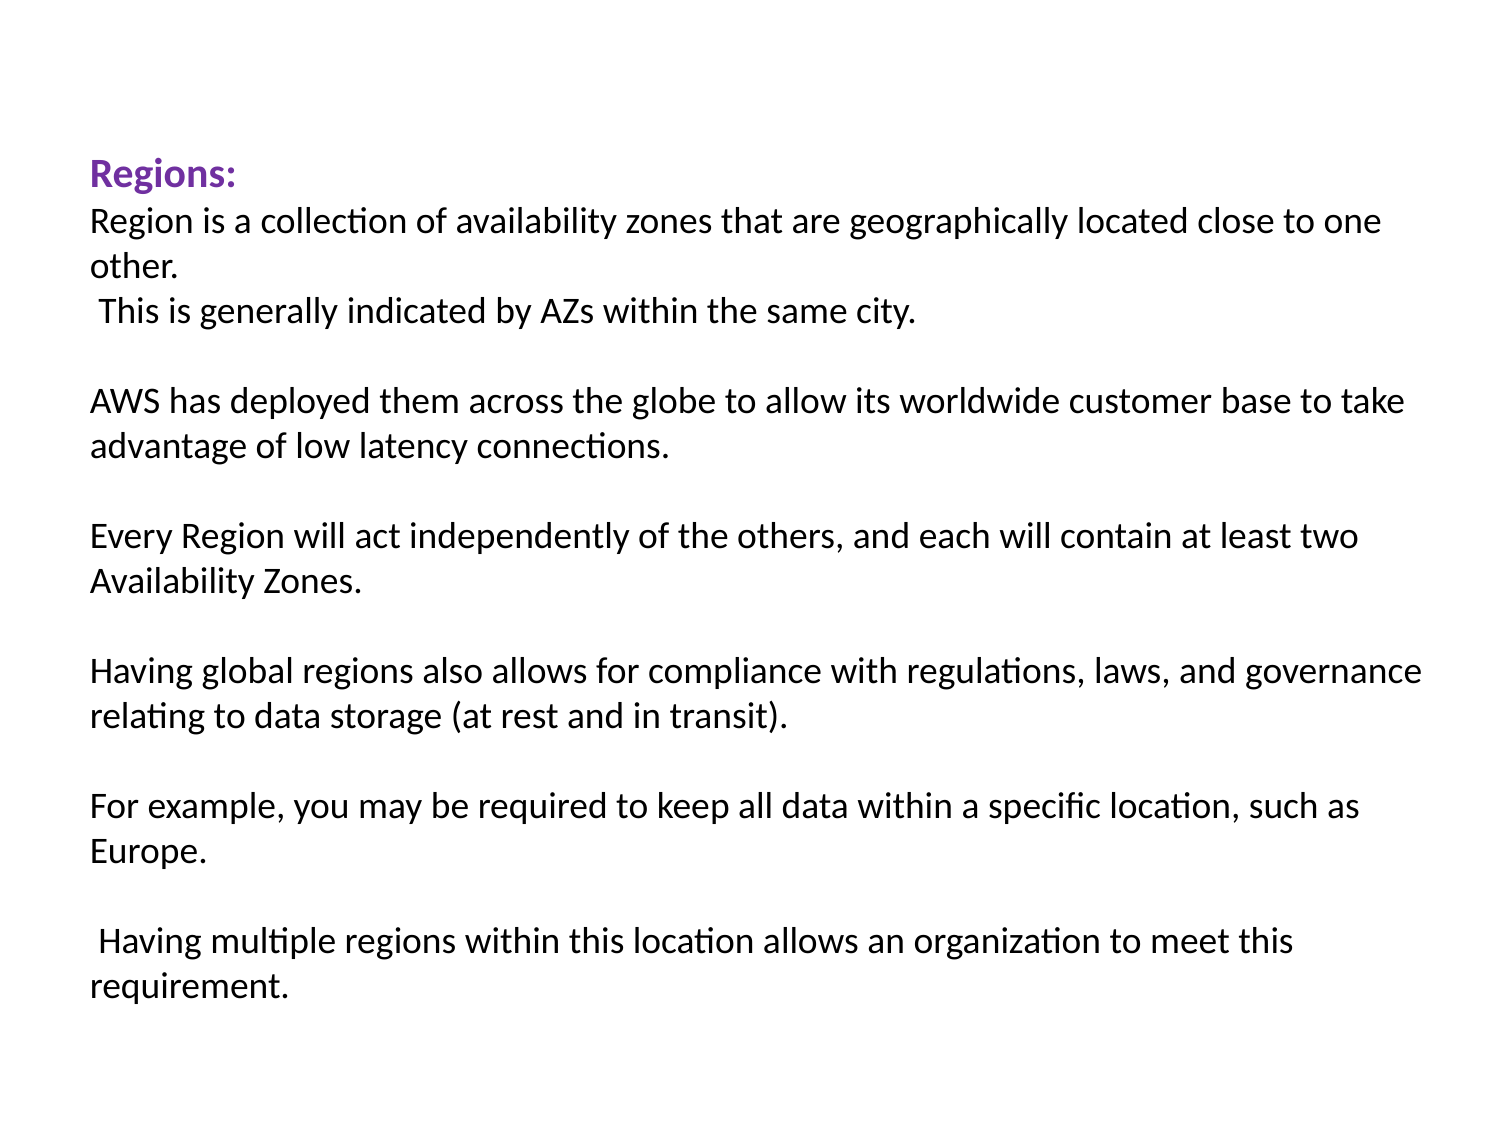

Regions:
Region is a collection of availability zones that are geographically located close to one other.
 This is generally indicated by AZs within the same city.

AWS has deployed them across the globe to allow its worldwide customer base to take advantage of low latency connections.

Every Region will act independently of the others, and each will contain at least two Availability Zones.

Having global regions also allows for compliance with regulations, laws, and governance relating to data storage (at rest and in transit).

For example, you may be required to keep all data within a specific location, such as Europe.

 Having multiple regions within this location allows an organization to meet this requirement.